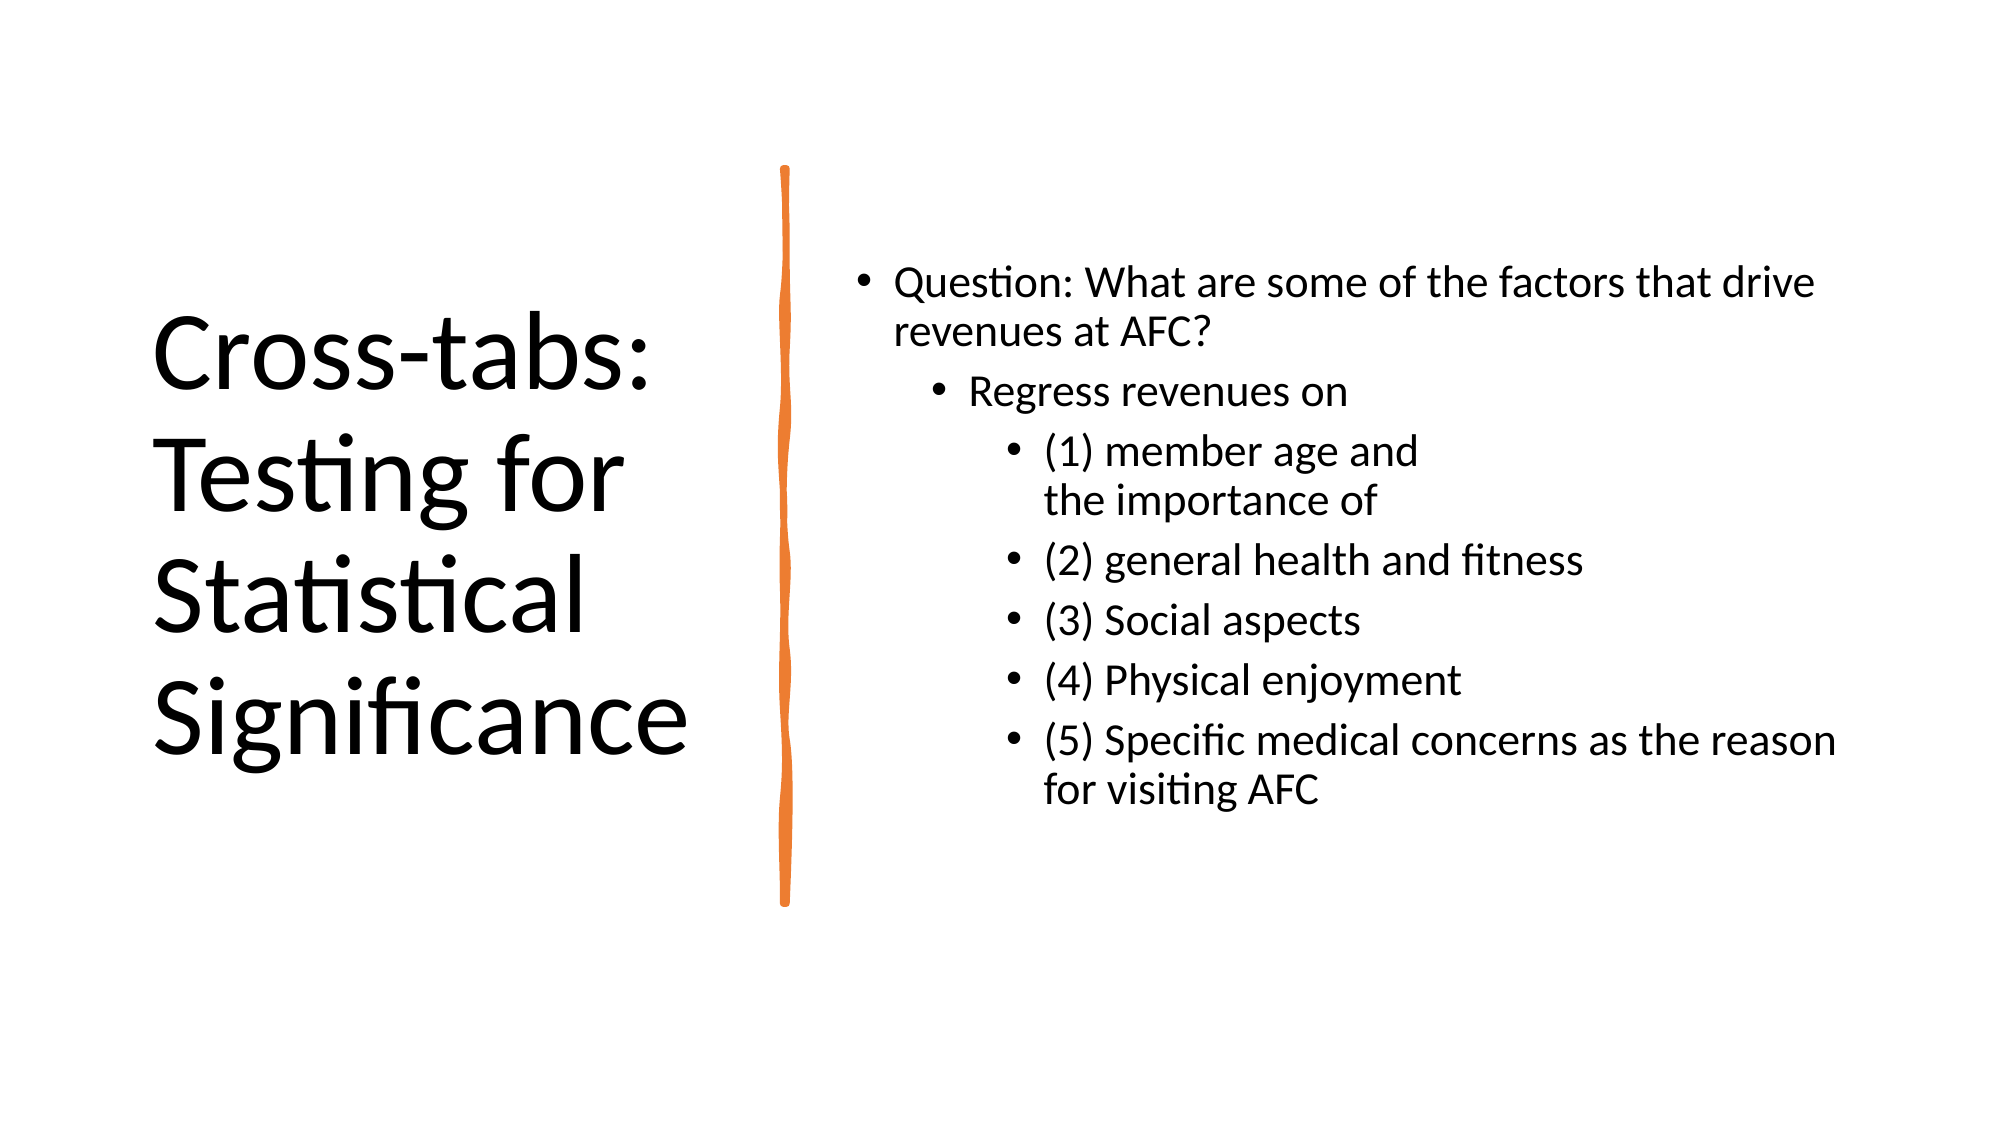

# Cross-tabs: Testing for Statistical Significance
Question: What are some of the factors that drive revenues at AFC?
Regress revenues on
(1) member age and
the importance of
(2) general health and fitness
(3) Social aspects
(4) Physical enjoyment
(5) Specific medical concerns as the reason for visiting AFC